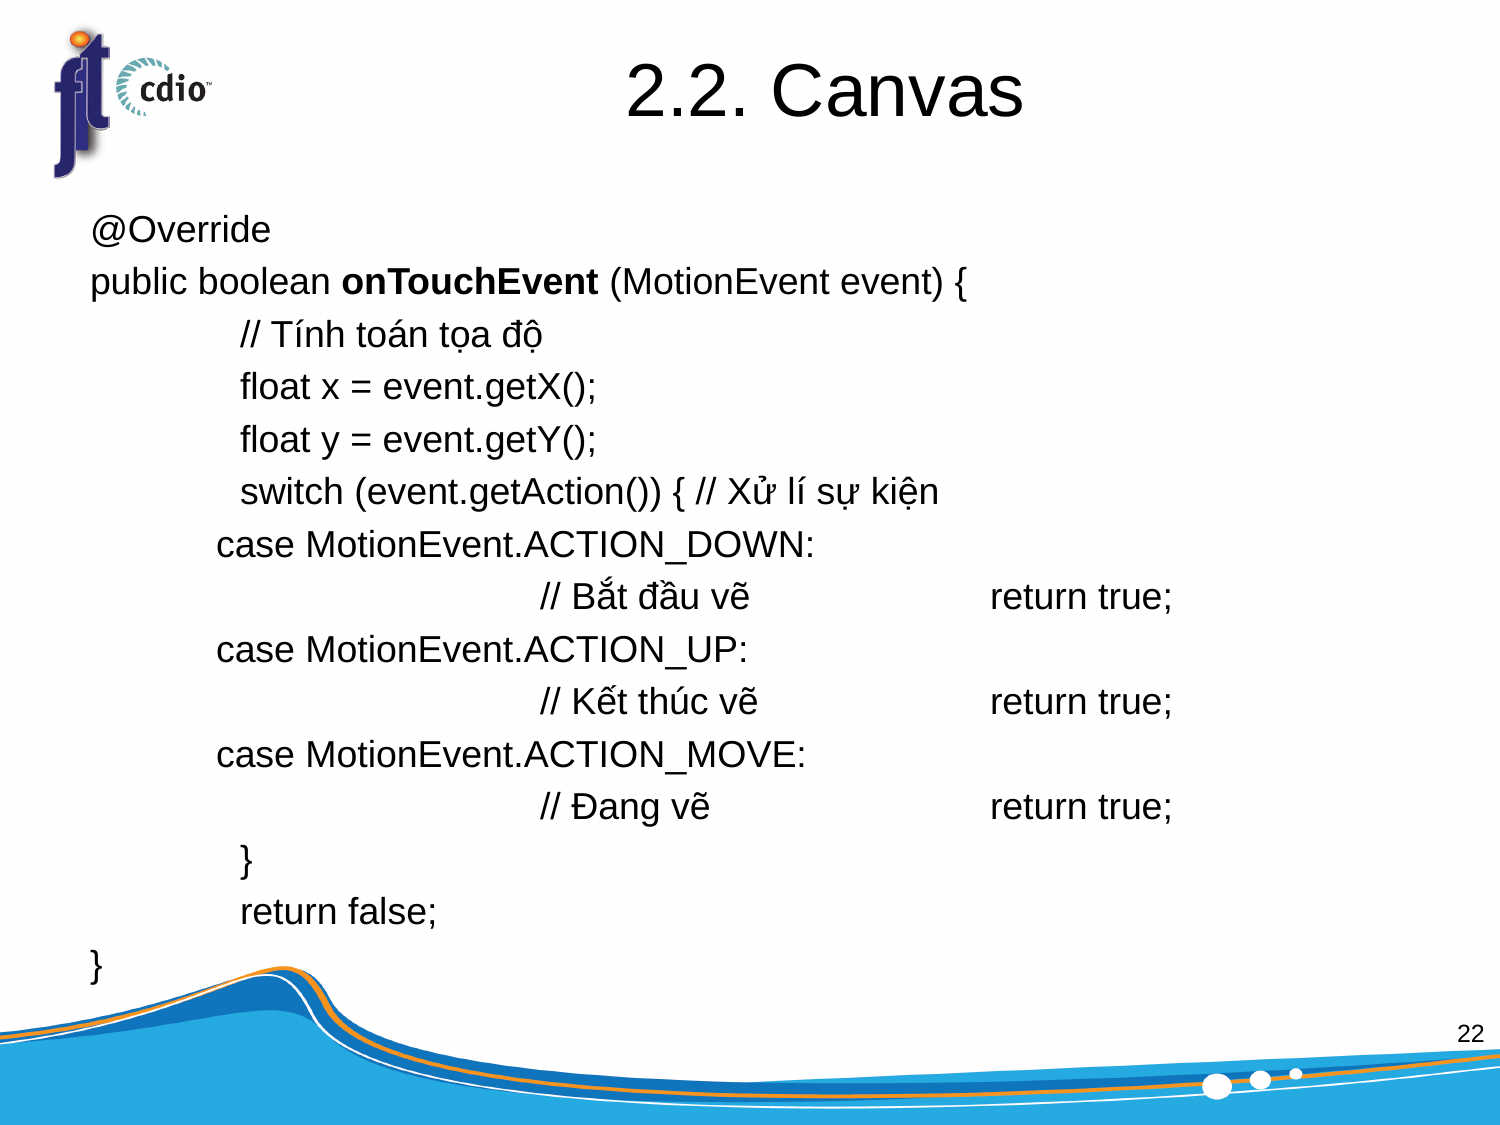

# 2.2. Canvas
@Override
public boolean onTouchEvent (MotionEvent event) {
	// Tính toán tọa độ
	float x = event.getX();
	float y = event.getY();
	switch (event.getAction()) { // Xử lí sự kiện
            case MotionEvent.ACTION_DOWN:
			// Bắt đầu vẽ		return true;
            case MotionEvent.ACTION_UP:
			// Kết thúc vẽ		return true;
            case MotionEvent.ACTION_MOVE:
			// Đang vẽ		return true;
	}
	return false;
}
22